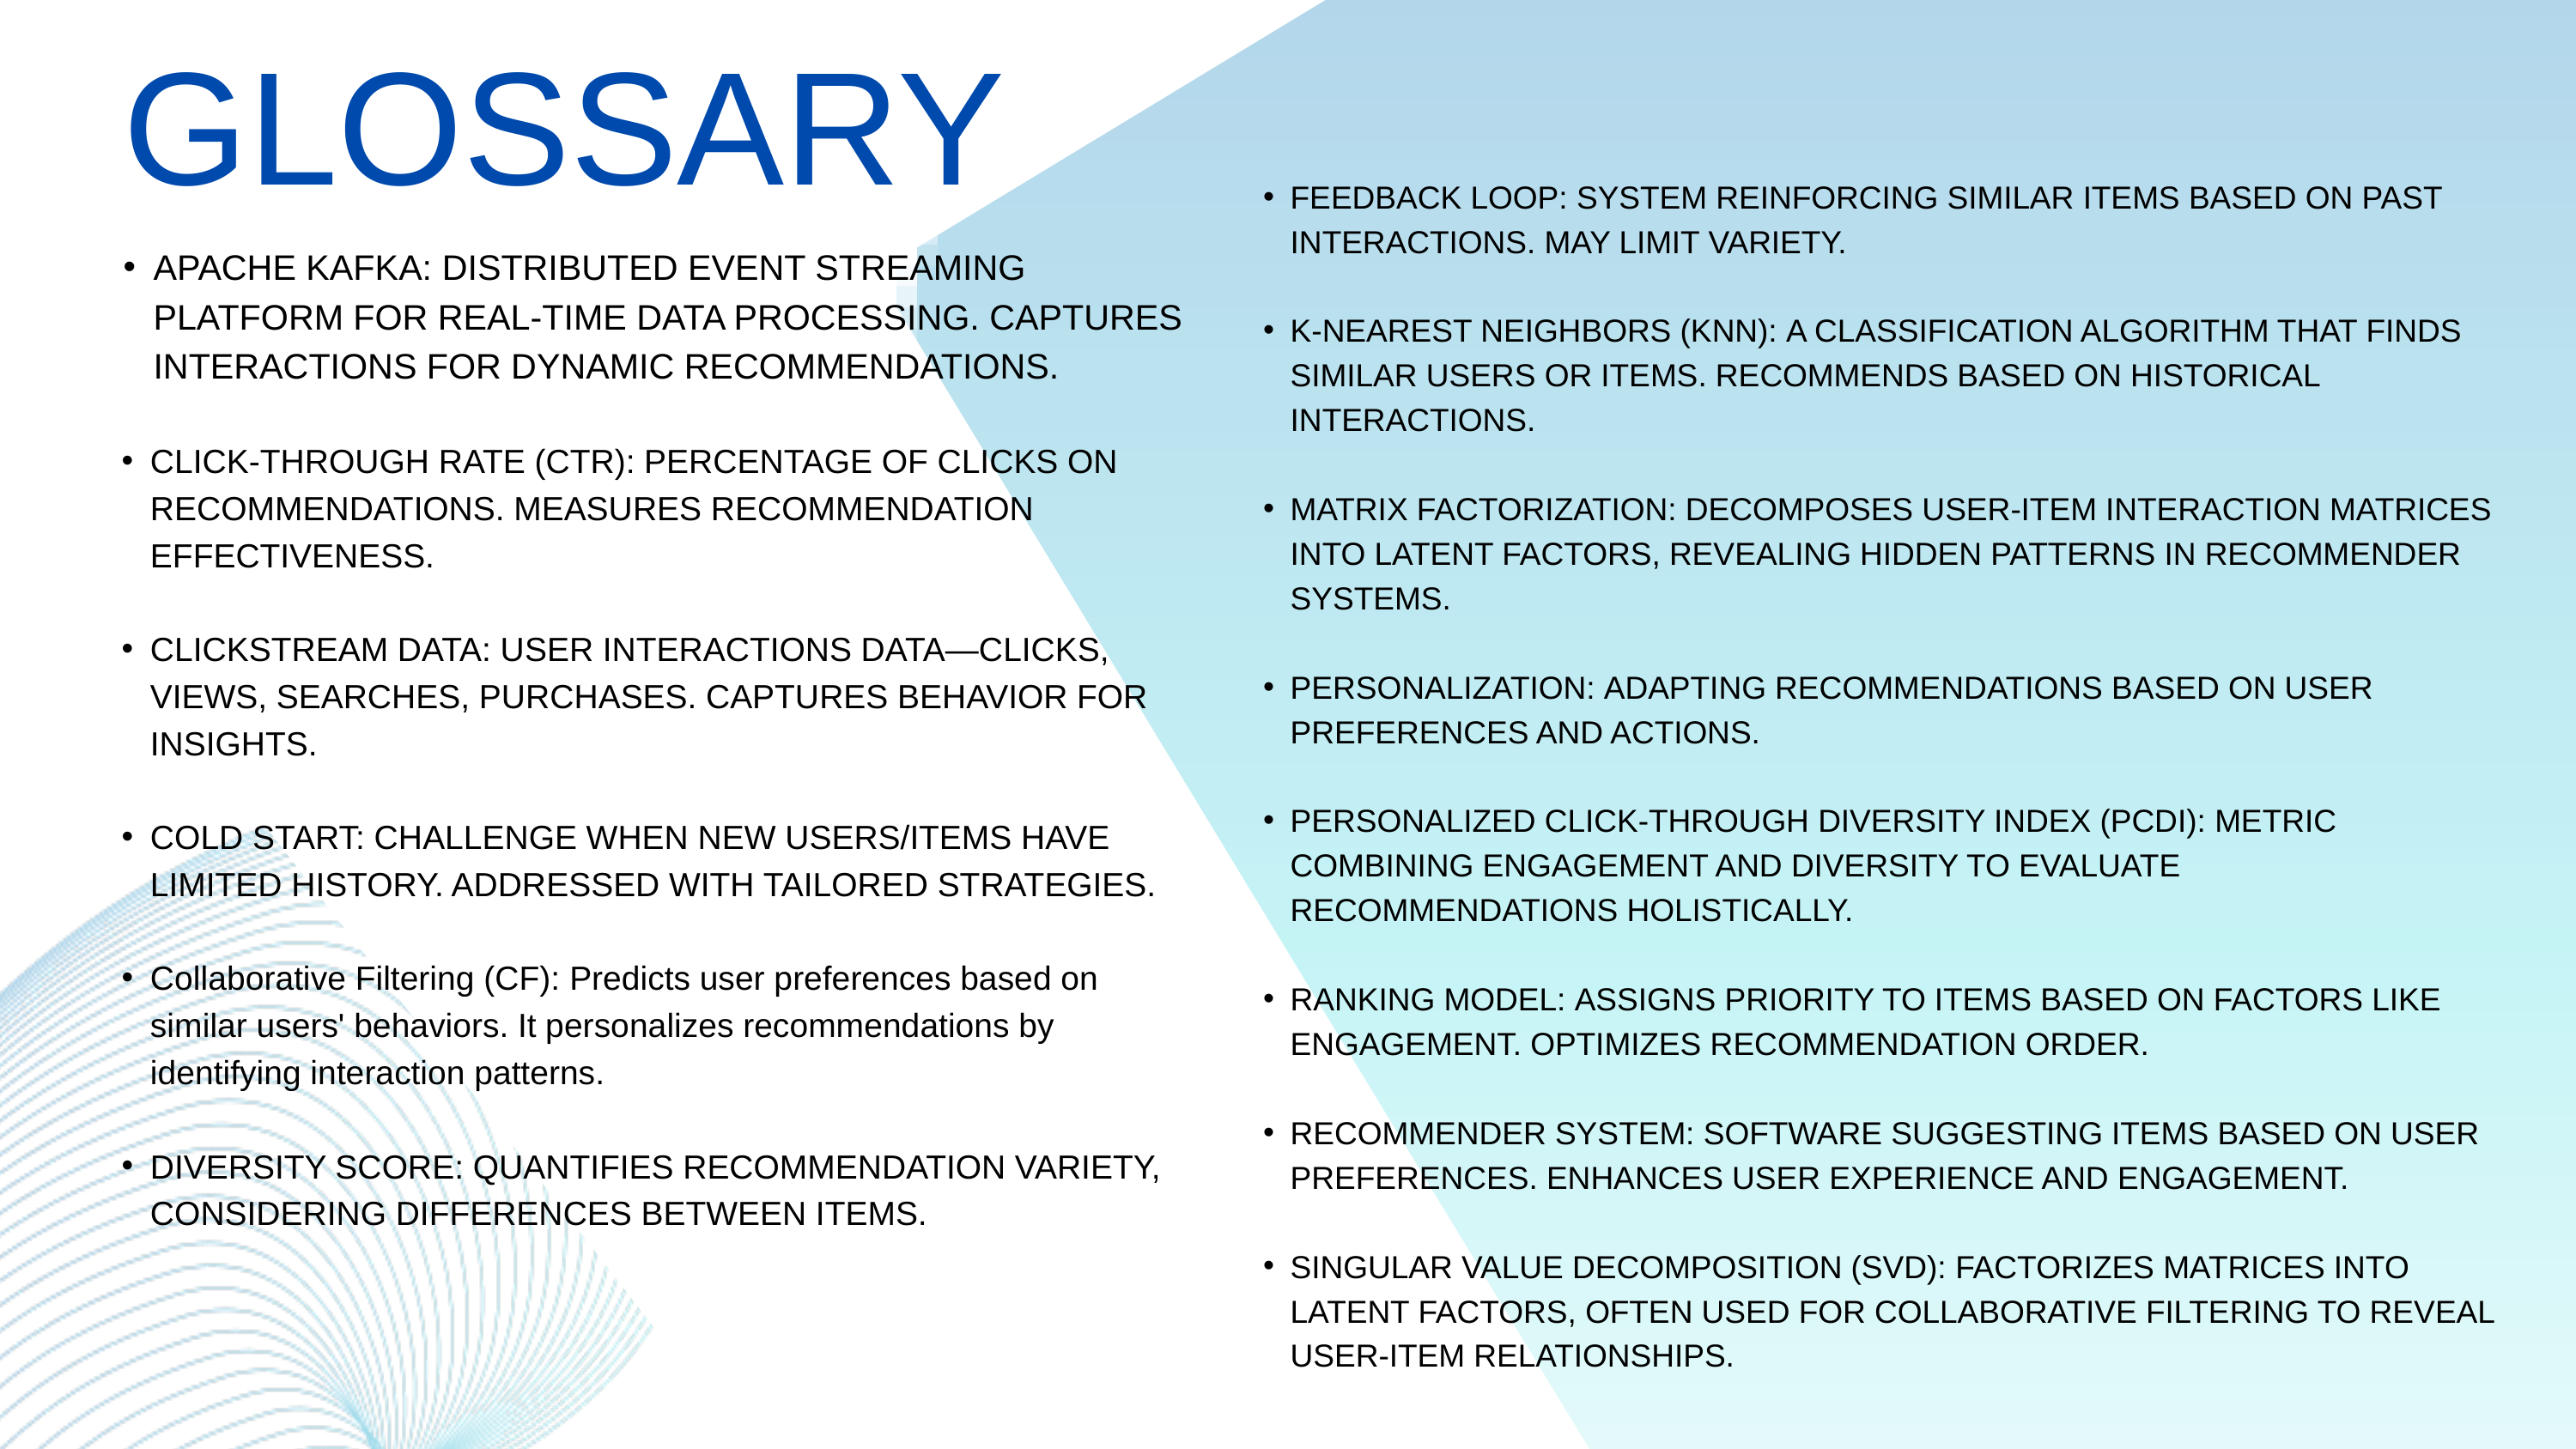

GLOSSARY
FEEDBACK LOOP: SYSTEM REINFORCING SIMILAR ITEMS BASED ON PAST INTERACTIONS. MAY LIMIT VARIETY.

K-NEAREST NEIGHBORS (KNN): A CLASSIFICATION ALGORITHM THAT FINDS SIMILAR USERS OR ITEMS. RECOMMENDS BASED ON HISTORICAL INTERACTIONS.

MATRIX FACTORIZATION: DECOMPOSES USER-ITEM INTERACTION MATRICES INTO LATENT FACTORS, REVEALING HIDDEN PATTERNS IN RECOMMENDER SYSTEMS.

PERSONALIZATION: ADAPTING RECOMMENDATIONS BASED ON USER PREFERENCES AND ACTIONS.

PERSONALIZED CLICK-THROUGH DIVERSITY INDEX (PCDI): METRIC COMBINING ENGAGEMENT AND DIVERSITY TO EVALUATE RECOMMENDATIONS HOLISTICALLY.

RANKING MODEL: ASSIGNS PRIORITY TO ITEMS BASED ON FACTORS LIKE ENGAGEMENT. OPTIMIZES RECOMMENDATION ORDER.

RECOMMENDER SYSTEM: SOFTWARE SUGGESTING ITEMS BASED ON USER PREFERENCES. ENHANCES USER EXPERIENCE AND ENGAGEMENT.

SINGULAR VALUE DECOMPOSITION (SVD): FACTORIZES MATRICES INTO LATENT FACTORS, OFTEN USED FOR COLLABORATIVE FILTERING TO REVEAL USER-ITEM RELATIONSHIPS.
APACHE KAFKA: DISTRIBUTED EVENT STREAMING PLATFORM FOR REAL-TIME DATA PROCESSING. CAPTURES INTERACTIONS FOR DYNAMIC RECOMMENDATIONS.

CLICK-THROUGH RATE (CTR): PERCENTAGE OF CLICKS ON RECOMMENDATIONS. MEASURES RECOMMENDATION EFFECTIVENESS.

CLICKSTREAM DATA: USER INTERACTIONS DATA—CLICKS, VIEWS, SEARCHES, PURCHASES. CAPTURES BEHAVIOR FOR INSIGHTS.

COLD START: CHALLENGE WHEN NEW USERS/ITEMS HAVE LIMITED HISTORY. ADDRESSED WITH TAILORED STRATEGIES.

Collaborative Filtering (CF): Predicts user preferences based on similar users' behaviors. It personalizes recommendations by identifying interaction patterns.

DIVERSITY SCORE: QUANTIFIES RECOMMENDATION VARIETY, CONSIDERING DIFFERENCES BETWEEN ITEMS.